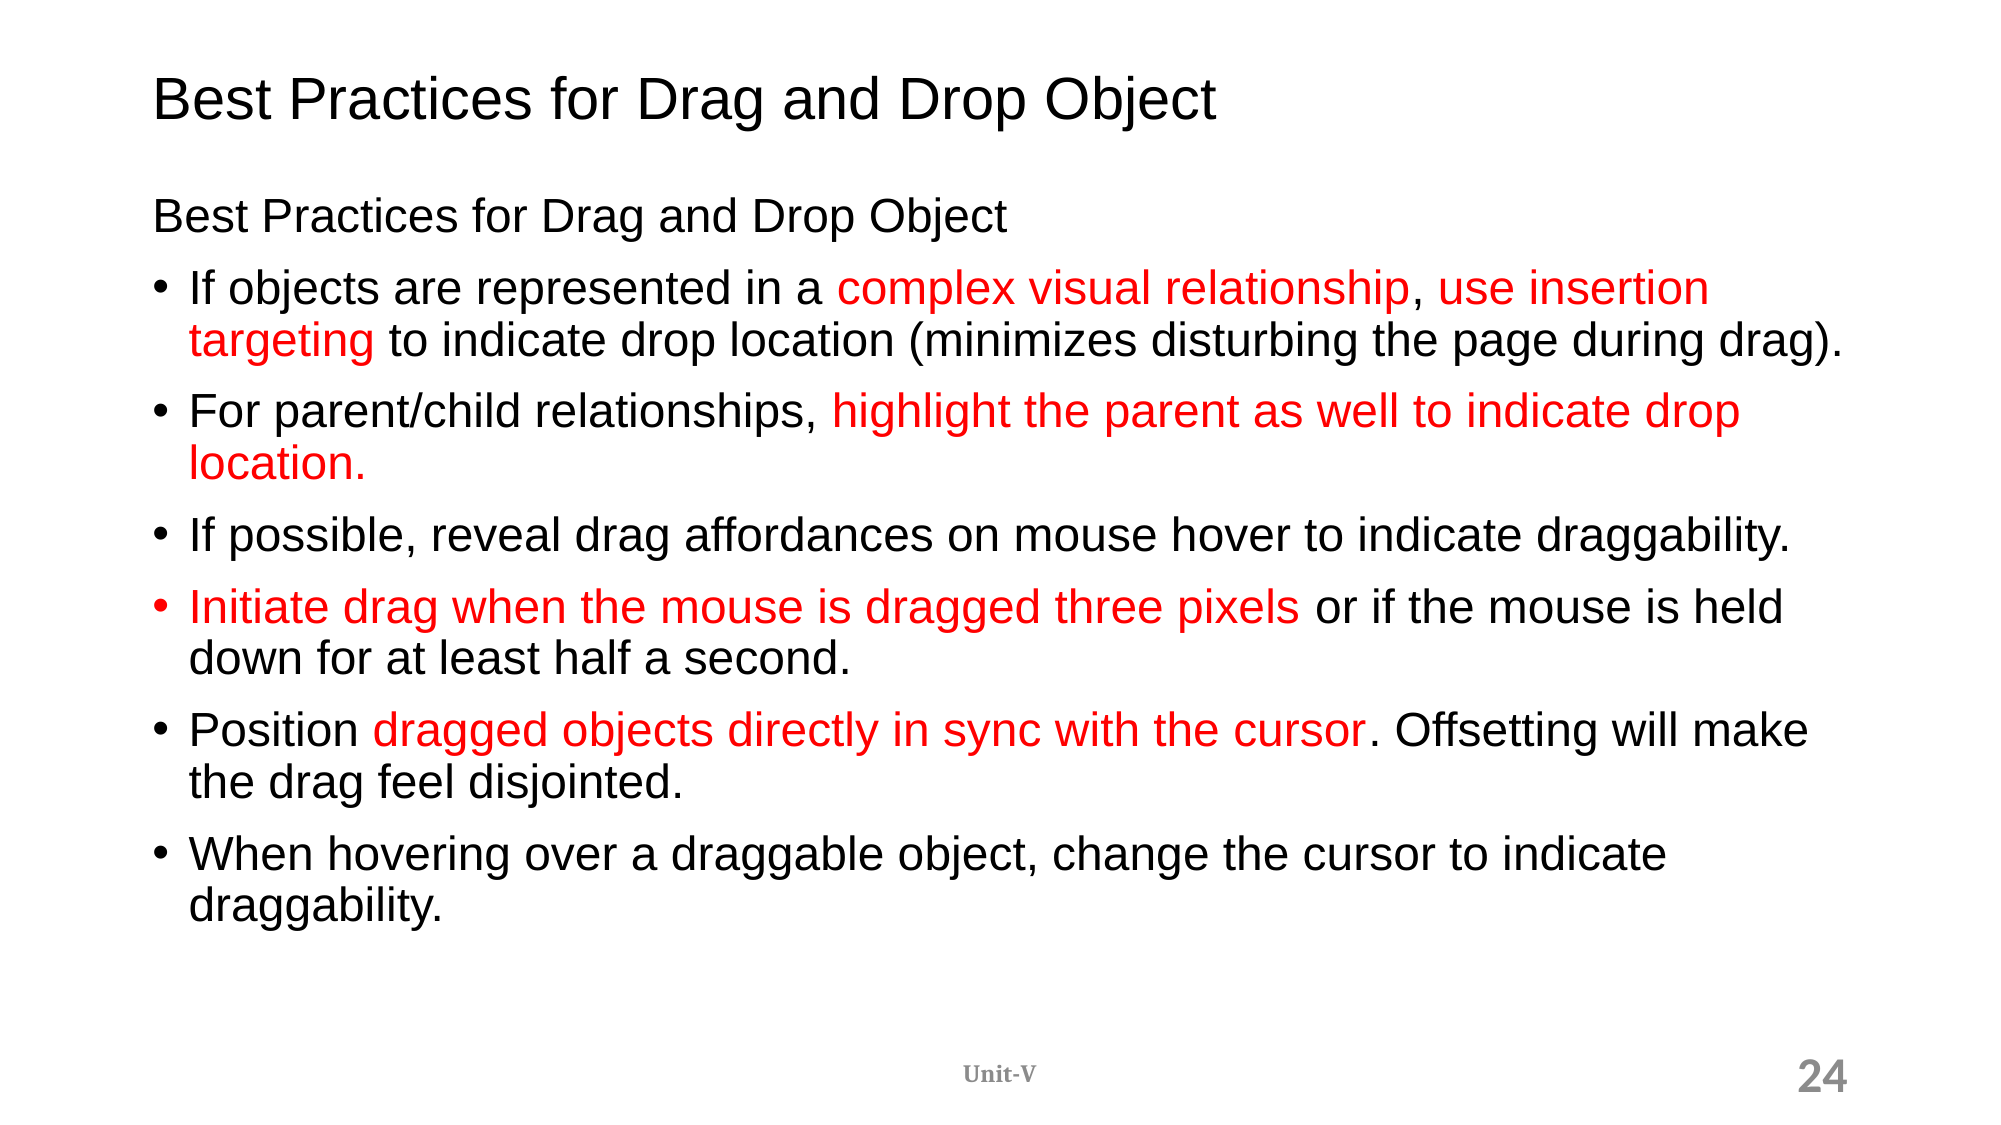

# Best Practices for Drag and Drop Object
Best Practices for Drag and Drop Object
If objects are represented in a complex visual relationship, use insertion targeting to indicate drop location (minimizes disturbing the page during drag).
For parent/child relationships, highlight the parent as well to indicate drop location.
If possible, reveal drag affordances on mouse hover to indicate draggability.
Initiate drag when the mouse is dragged three pixels or if the mouse is held down for at least half a second.
Position dragged objects directly in sync with the cursor. Offsetting will make the drag feel disjointed.
When hovering over a draggable object, change the cursor to indicate draggability.

Unit-V
24